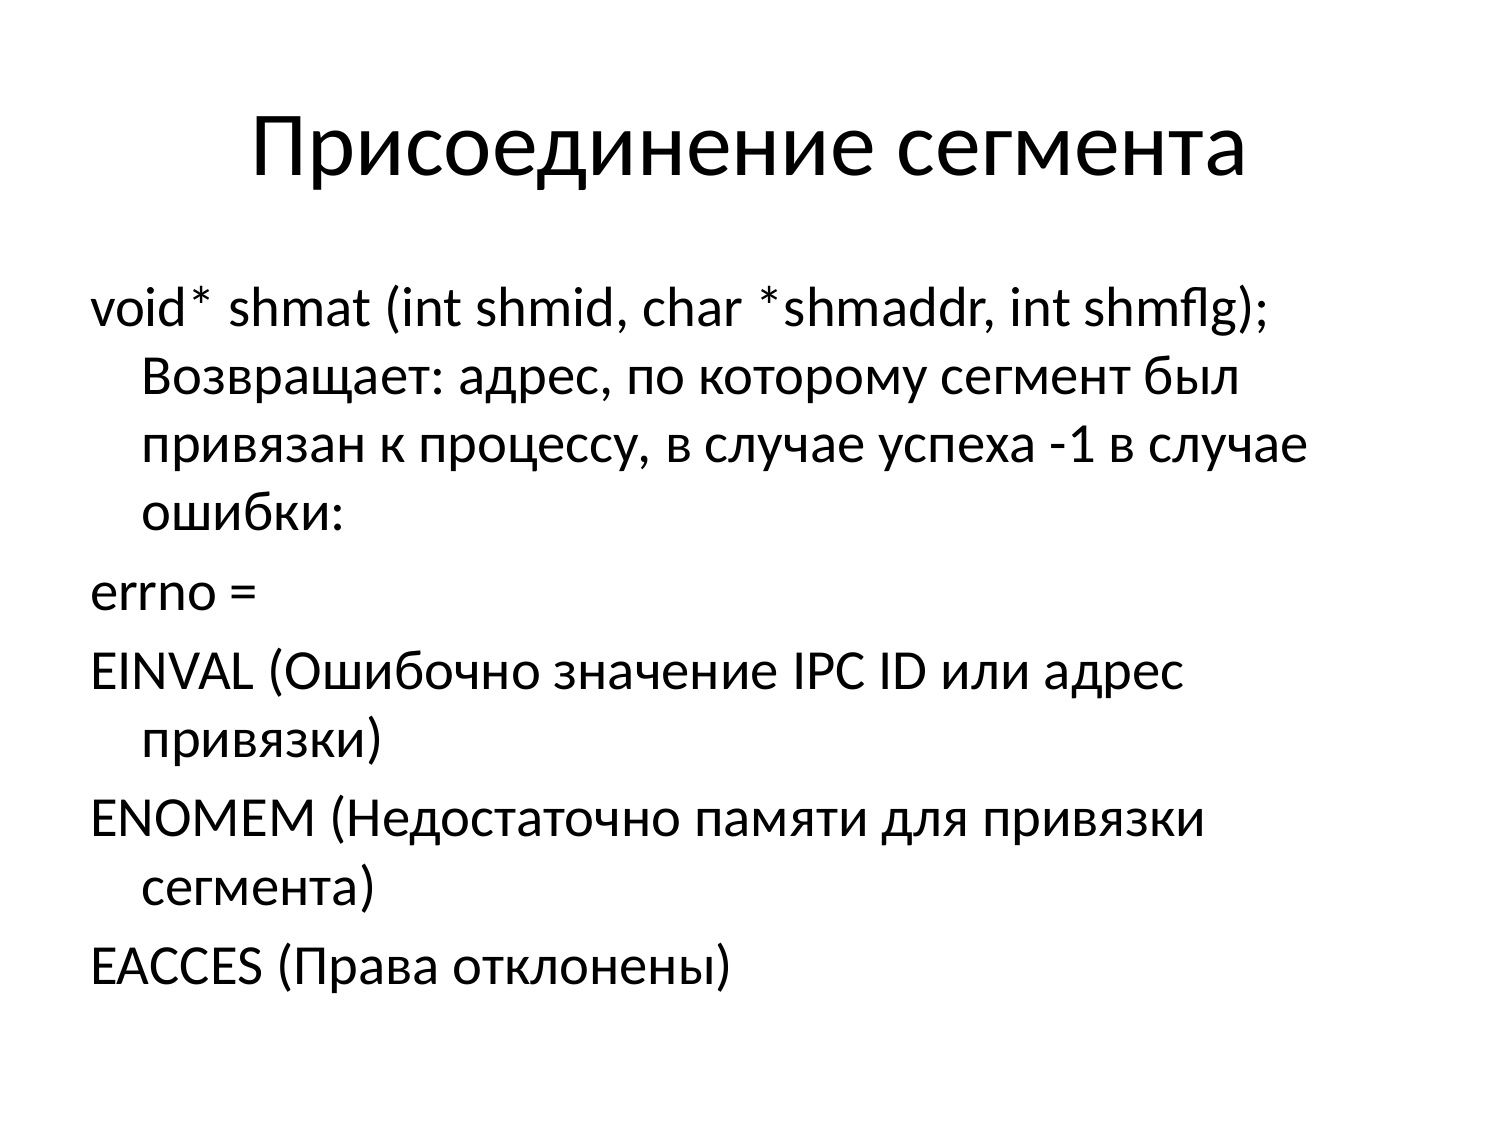

# Присоединение сегмента
void* shmat (int shmid, char *shmaddr, int shmflg); Возвращает: адрес, по которому сегмент был привязан к процессу, в случае успеха -1 в случае ошибки:
errno =
EINVAL (Ошибочно значение IPC ID или адрес привязки)
ENOMEM (Недостаточно памяти для привязки сегмента)
EACCES (Права отклонены)